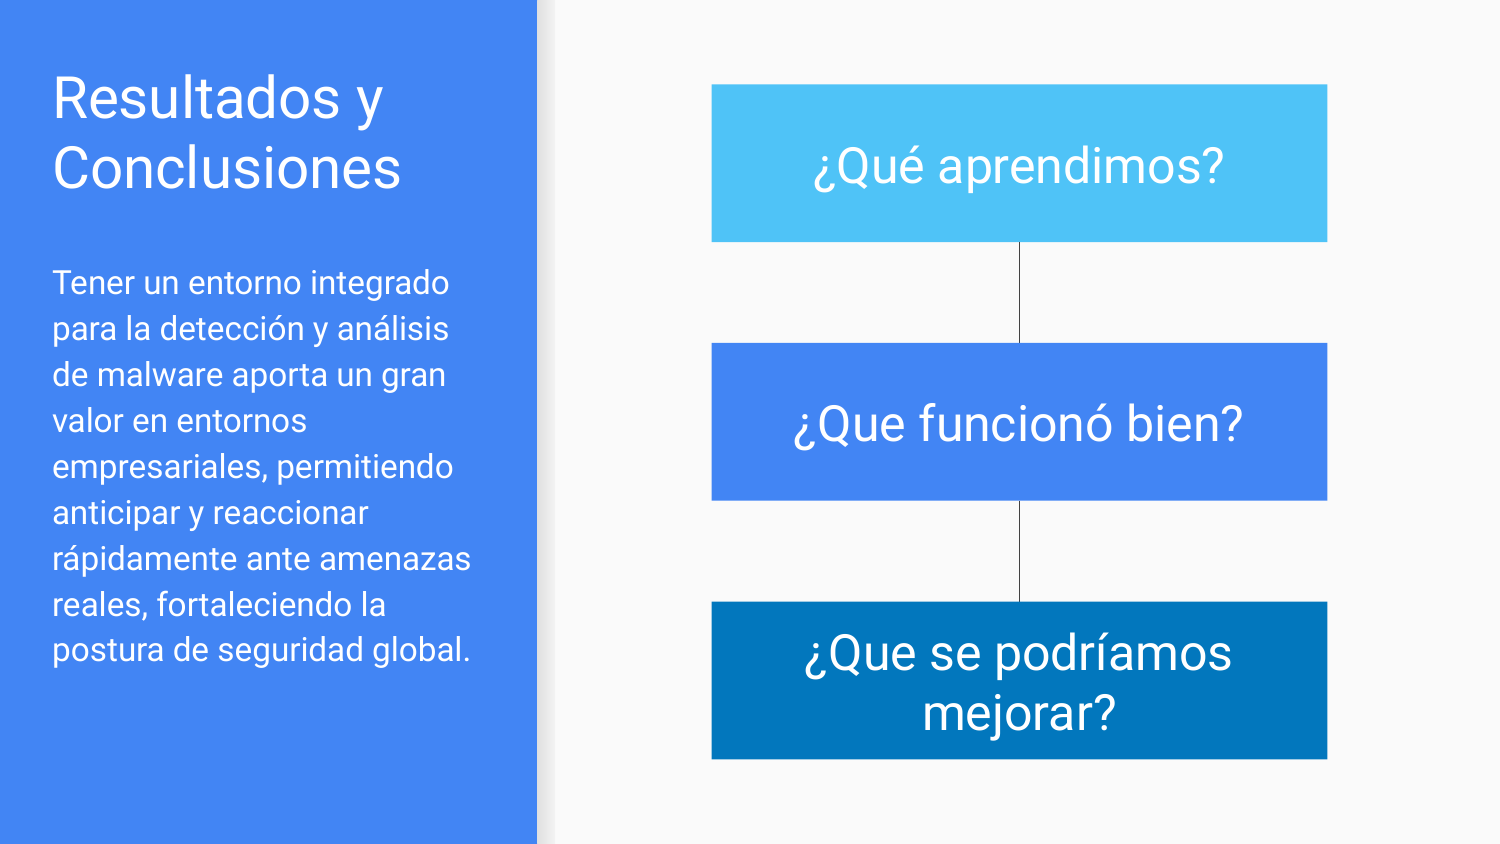

# Resultados y Conclusiones
¿Qué aprendimos?
Tener un entorno integrado para la detección y análisis de malware aporta un gran valor en entornos empresariales, permitiendo anticipar y reaccionar rápidamente ante amenazas reales, fortaleciendo la postura de seguridad global.
¿Que funcionó bien?
¿Que se podríamos mejorar?